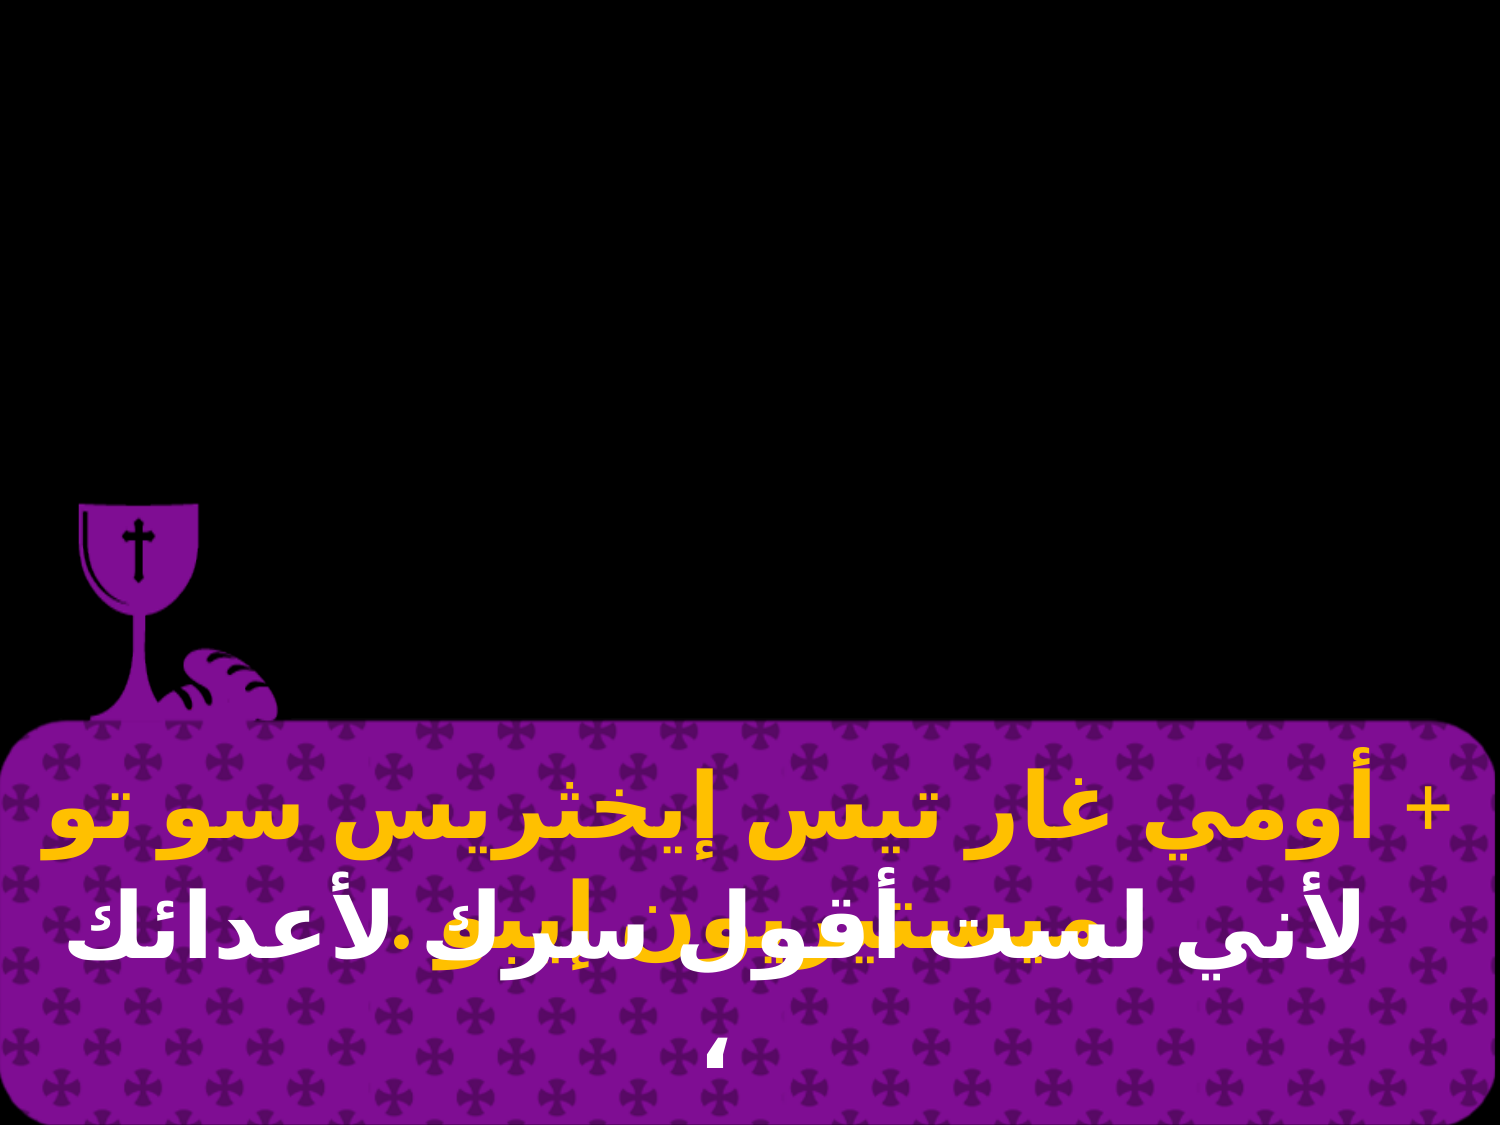

# + أومي غار تيس إيخثريس سو تو ميستيريون إيبو .
لأني لست أقول سرك لأعدائك ،